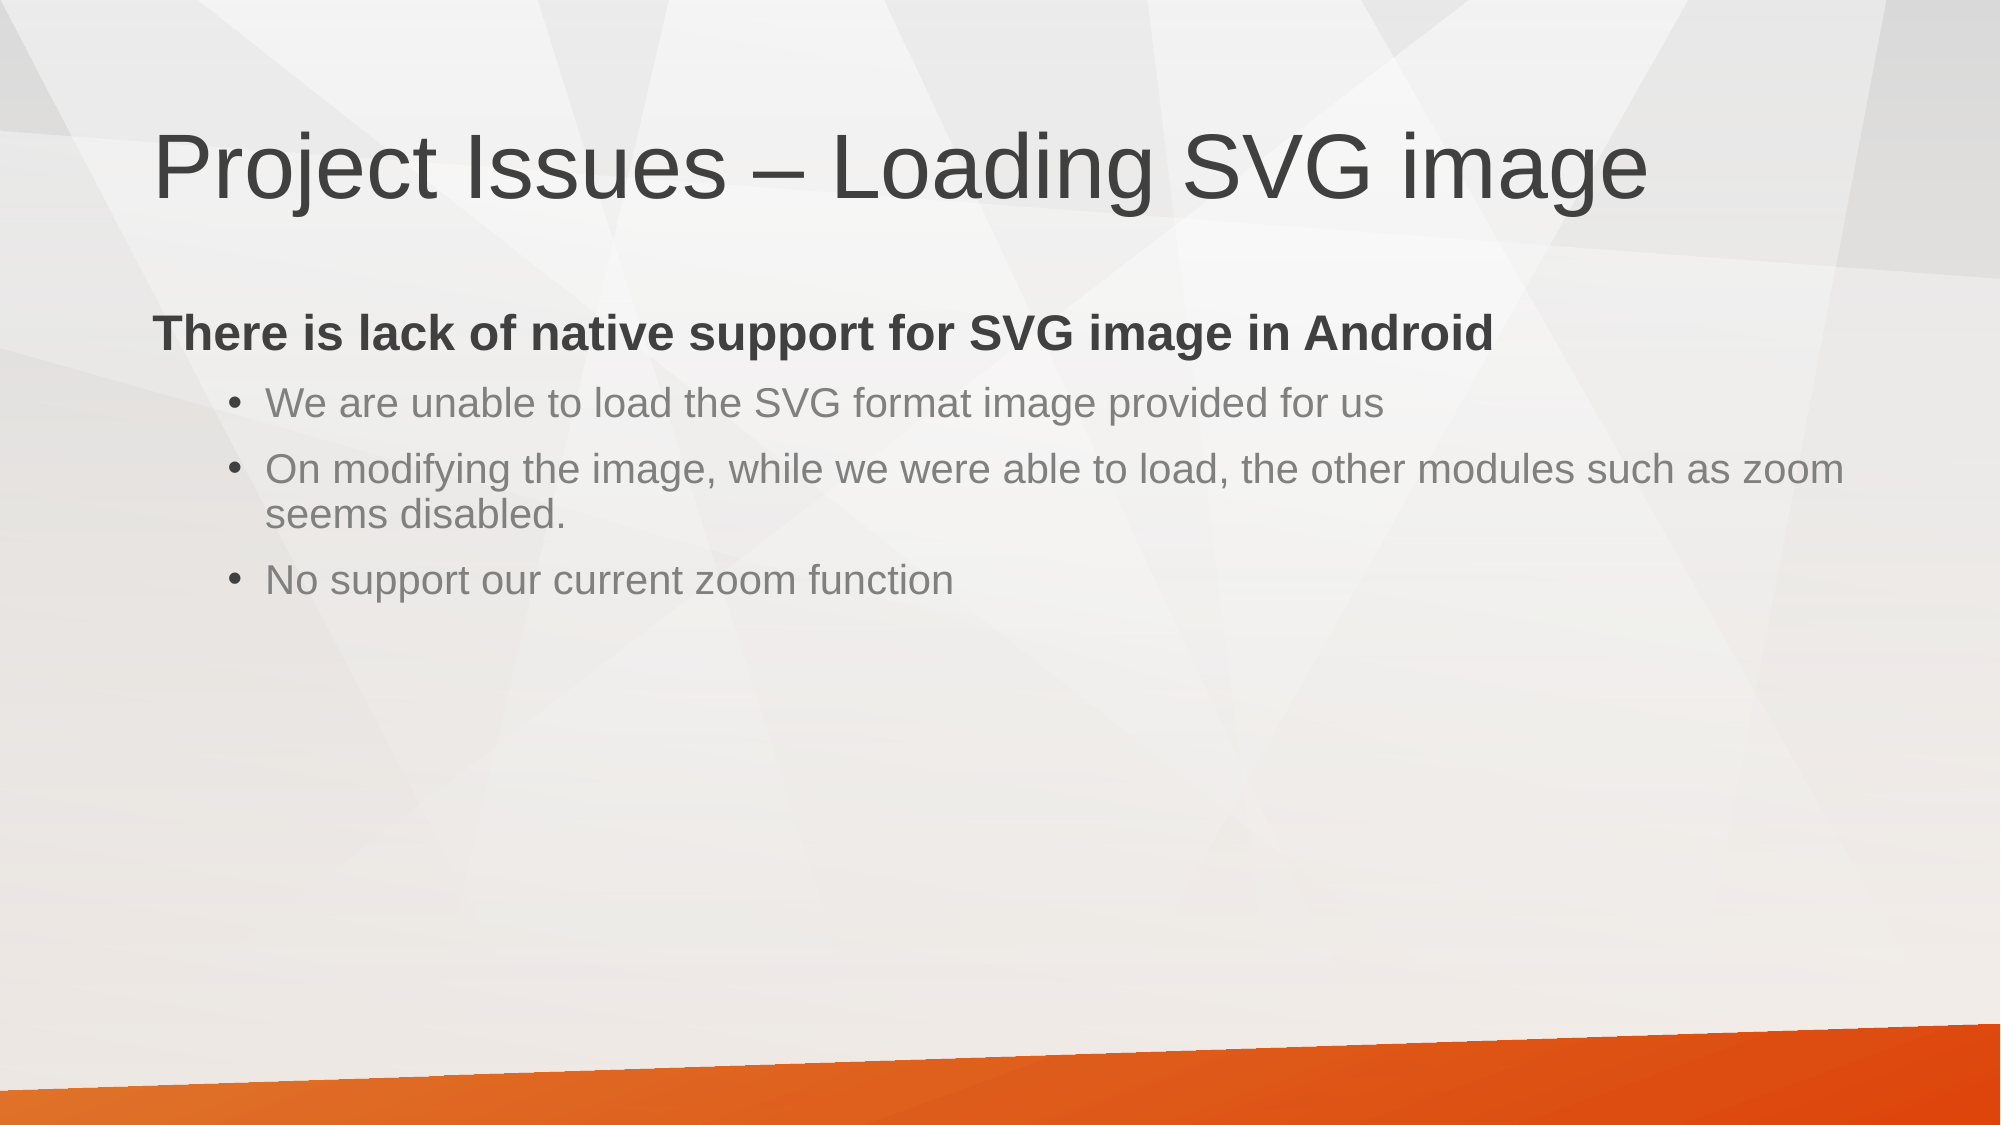

# Project Issues – Loading SVG image
There is lack of native support for SVG image in Android
We are unable to load the SVG format image provided for us
On modifying the image, while we were able to load, the other modules such as zoom seems disabled.
No support our current zoom function